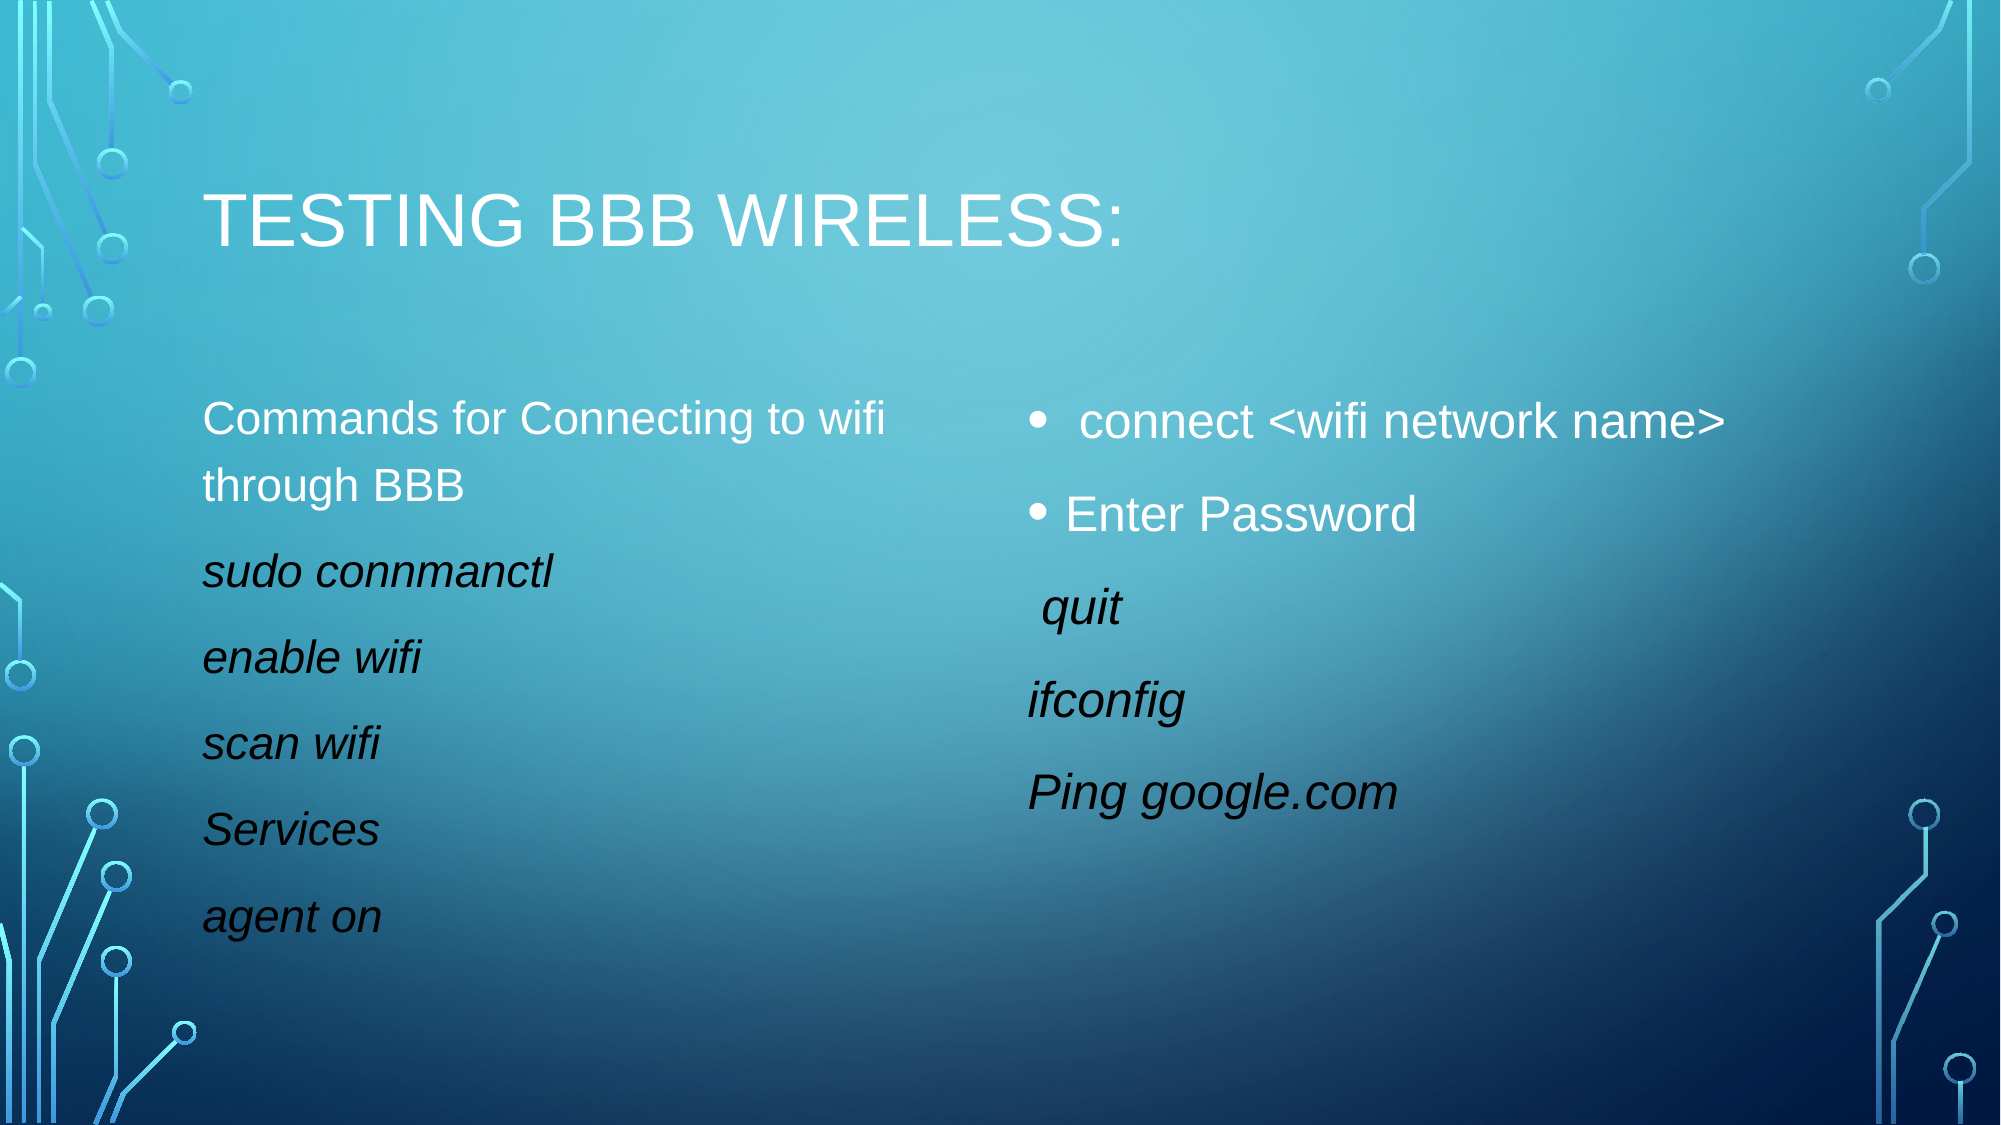

# Testing BBB wireless:
Commands for Connecting to wifi through BBB
sudo connmanctl
enable wifi
scan wifi
Services
agent on
 connect <wifi network name>
Enter Password
 quit
ifconfig
Ping google.com